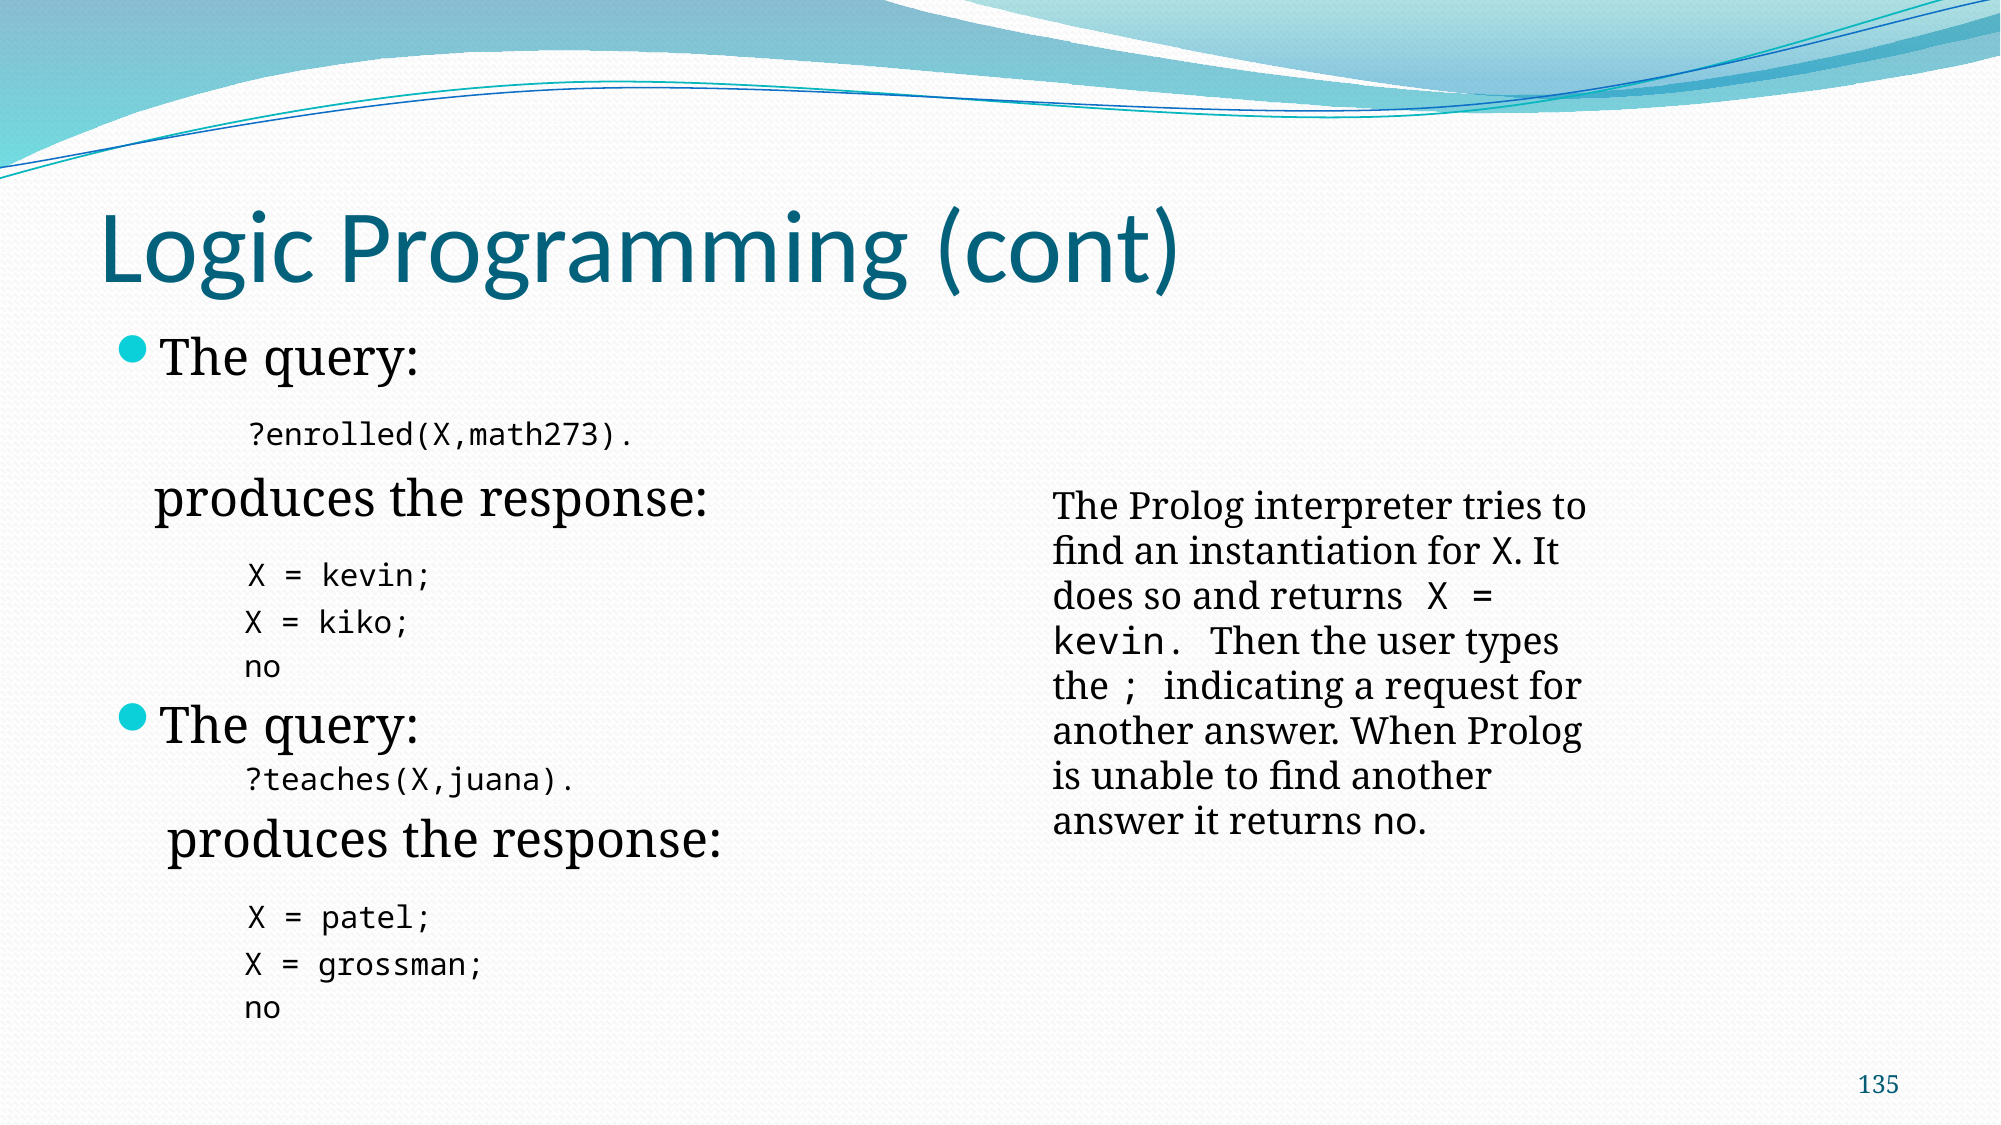

# Logic Programming (cont)
The query:
          ?enrolled(X,math273).
   produces the response:
          X = kevin;
       X = kiko;
       no
The query:
       ?teaches(X,juana).
    produces the response:
          X = patel;
       X = grossman;
       no

The Prolog interpreter tries to find an instantiation for X. It does so and returns X = kevin. Then the user types the ; indicating a request for another answer. When Prolog is unable to find another answer it returns no.
135